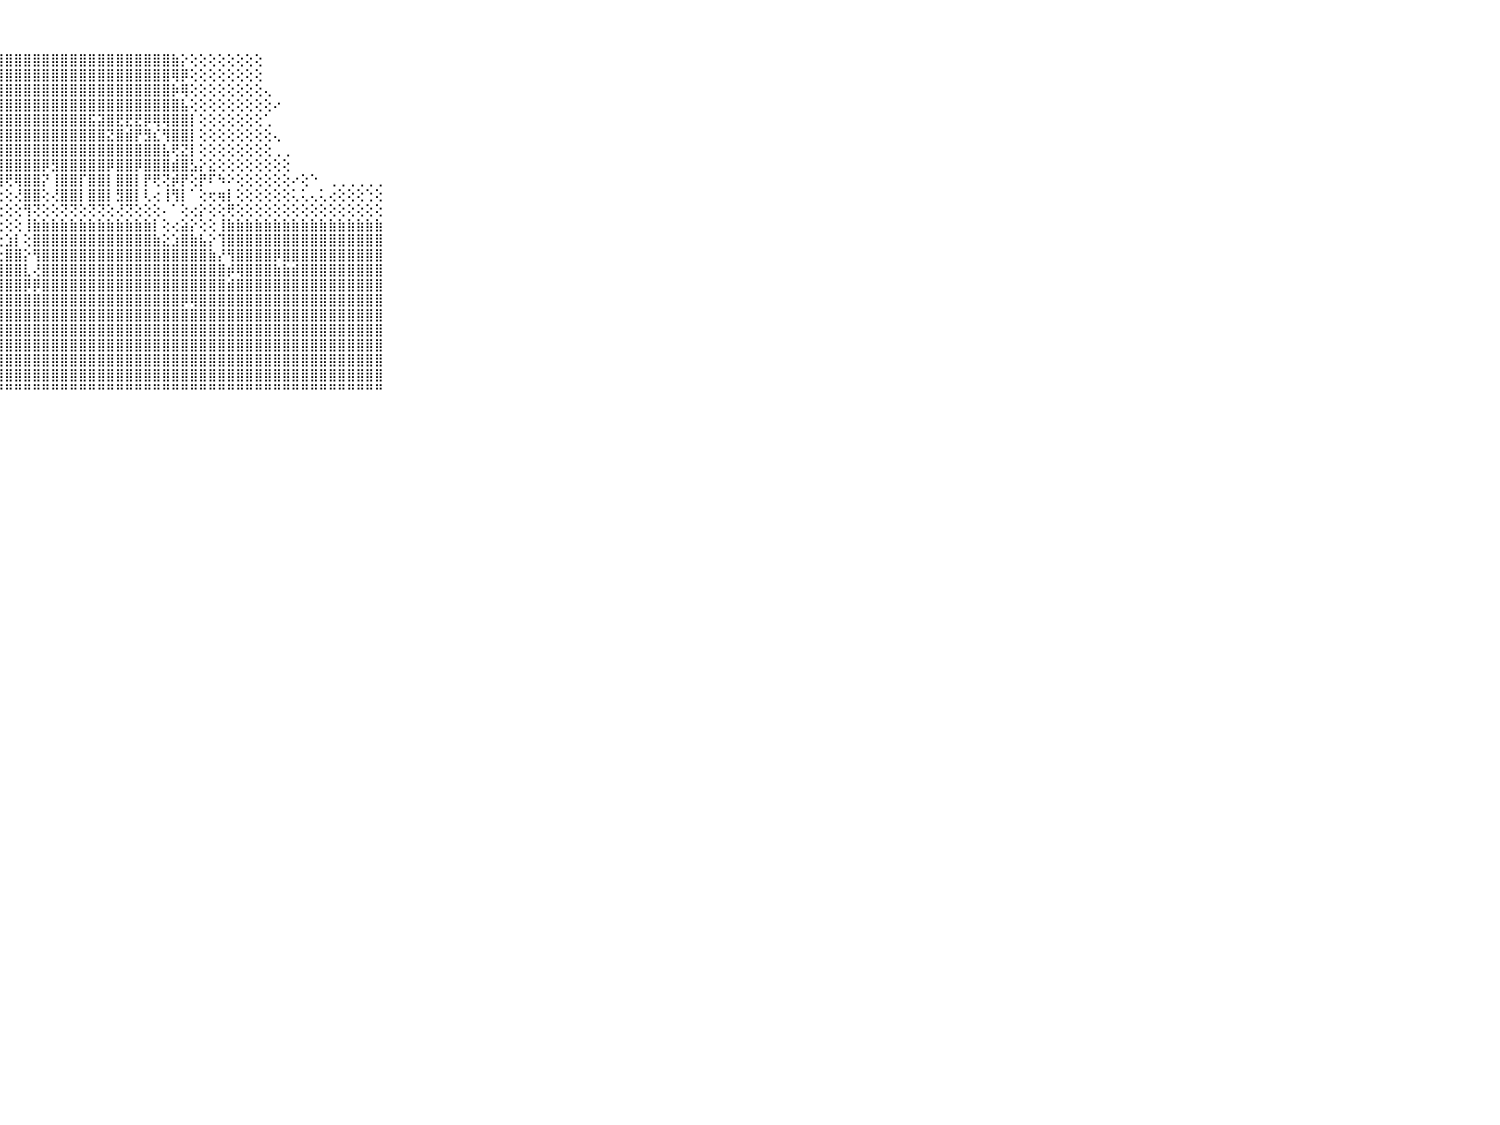

⠀⠀⠀⠀⠀⠀⠀⠀⠀⠀⠀⣿⣿⣿⣿⣿⣿⣿⣿⣿⣿⣿⣿⣿⣿⣿⣿⣿⣿⣿⣿⣿⣿⣿⣿⣿⣿⣿⣿⣿⣿⣿⣿⣿⣿⣿⣷⡕⢕⢕⢕⢕⢕⢕⢕⢕⠀⠀⠀⠀⠀⠀⠀⠀⠀⠀⠀⠀⠀⠀⠀⠀⠀⠀⠀⠀⠀⠀⠀⠀⠀
⠀⠀⠀⠀⠀⠀⠀⠀⠀⠀⠀⣿⣿⣿⣿⣿⣿⣿⣿⣿⣿⣿⣿⣿⣿⣿⣿⣿⣿⣿⣿⣿⣿⣿⣿⣿⣿⣿⣿⣿⣿⣿⣿⣿⣿⣿⢿⡿⢕⢕⢕⢕⢕⢕⢕⢕⠀⠀⠀⠀⠀⠀⠀⠀⠀⠀⠀⠀⠀⠀⠀⠀⠀⠀⠀⠀⠀⠀⠀⠀⠀
⠀⠀⠀⠀⠀⠀⠀⠀⠀⠀⠀⣿⣿⣿⣿⣿⣿⣿⣿⣿⣿⣿⣿⣿⣿⣿⣿⣿⣿⣿⣿⣿⣿⣿⣿⣿⣿⣿⣿⣿⣿⣿⣿⣿⣿⣿⡷⢿⢕⢕⢕⢕⢕⢕⢕⢕⢄⠀⠀⠀⠀⠀⠀⠀⠀⠀⠀⠀⠀⠀⠀⠀⠀⠀⠀⠀⠀⠀⠀⠀⠀
⠀⠀⠀⠀⠀⠀⠀⠀⠀⠀⠀⣿⣯⣿⣿⣿⣿⣿⣿⣿⣿⣿⣿⣿⣿⣿⣿⣿⣿⣿⣿⣿⣿⣿⣿⣿⣿⣿⣿⣿⣿⣿⣿⣿⣿⣿⣿⣧⢕⢕⢕⢕⢕⢕⢕⢕⢕⠔⠀⠀⠀⠀⠀⠀⠀⠀⠀⠀⠀⠀⠀⠀⠀⠀⠀⠀⠀⠀⠀⠀⠀
⠀⠀⠀⠀⠀⠀⠀⠀⠀⠀⠀⣿⣿⣿⣿⣿⣿⣿⣿⣿⣿⣿⣿⣿⣿⣿⣿⣿⣿⣿⣿⣿⣿⣿⣿⣿⣿⣯⣽⣿⣟⣟⣟⡿⢿⢿⣿⣿⡇⢕⢕⢕⢕⢕⢕⢕⢁⠀⠀⠀⠀⠀⠀⠀⠀⠀⠀⠀⠀⠀⠀⠀⠀⠀⠀⠀⠀⠀⠀⠀⠀
⠀⠀⠀⠀⠀⠀⠀⠀⠀⠀⠀⣿⣿⣿⣿⣿⣿⣿⣿⣿⣿⣿⣿⣿⣿⣿⣿⣿⣿⣿⣿⣿⣿⣿⣿⣿⣿⣿⣿⣝⣿⣾⡟⣻⣎⢻⣿⣿⡇⢕⢕⢕⢕⢕⢕⢕⢕⢄⠀⠀⠀⠀⠀⠀⠀⠀⠀⠀⠀⠀⠀⠀⠀⠀⠀⠀⠀⠀⠀⠀⠀
⠀⠀⠀⠀⠀⠀⠀⠀⠀⠀⠀⣿⣿⣿⣿⣿⣿⣿⣿⣿⣿⣿⣿⣿⣿⣿⣿⣿⣿⣿⣿⣿⣿⣿⣿⣿⣿⣿⣿⣿⣿⣿⣿⣿⣿⣧⢟⣝⡇⢕⢕⢕⢕⢕⢕⢕⢕⢀⢀⠀⠀⠀⠀⠀⠀⠀⠀⠀⠀⠀⠀⠀⠀⠀⠀⠀⠀⠀⠀⠀⠀
⠀⠀⠀⠀⠀⠀⠀⠀⠀⠀⠀⣿⣿⣿⡿⣻⣿⣿⣿⣟⢽⣿⣿⣿⣿⣿⣿⣿⣿⣿⣿⣿⡿⣻⣿⣿⣿⣿⣿⡿⣿⣿⡿⣿⣿⣿⣾⣿⣣⡕⣕⢕⢕⢕⢕⢕⢕⢕⢕⠀⠀⠀⠀⠀⠀⠀⠀⠀⠀⠀⠀⠀⠀⠀⠀⠀⠀⠀⠀⠀⠀
⠀⠀⠀⠀⠀⠀⠀⠀⠀⠀⠀⣿⣿⣿⡇⣿⣿⣿⣿⢇⢜⣿⣿⣿⡏⣿⣿⢿⢟⢿⣿⣿⡝⢸⣿⣿⡏⣿⣿⡇⣿⣿⡇⡟⢟⢝⡾⡟⢕⡟⠏⠳⠕⢕⢕⢕⢕⢕⢕⠔⢕⠑⠀⢀⢀⢀⢀⢀⢀⠀⠀⠀⠀⠀⠀⠀⠀⠀⠀⠀⠀
⠀⠀⠀⠀⠀⠀⠀⠀⠀⠀⠀⣿⣿⣿⡇⢿⣿⣿⣿⢕⢕⣿⣿⣿⡇⣿⡟⢕⢕⢜⣿⣿⢕⢜⣿⣿⡇⣿⣿⡇⣻⣿⡇⢇⢔⢸⢻⡇⠁⢕⢖⢶⡇⢕⢕⢕⢕⢕⢕⢅⢅⢄⢅⢔⢕⢕⢕⢑⢕⠀⠀⠀⠀⠀⠀⠀⠀⠀⠀⠀⠀
⠀⠀⠀⠀⠀⠀⠀⠀⠀⠀⠀⢝⢝⢝⢕⢜⢝⢝⢝⢕⢕⢝⢝⢝⢕⢜⣽⢕⢕⢕⢻⢝⢕⢕⢝⢝⢕⢝⢝⢕⢜⢝⢕⢕⢕⠄⠁⢕⢔⡕⢕⢕⢟⢕⢕⢕⢕⢕⢕⢕⢕⢕⢕⢕⢕⢕⢕⢕⢕⠀⠀⠀⠀⠀⠀⠀⠀⠀⠀⠀⠀
⠀⠀⠀⠀⠀⠀⠀⠀⠀⠀⠀⣵⣵⣵⣵⣵⣵⣵⣵⣵⣵⣵⣵⣵⣵⣵⣧⢕⢕⢕⢸⣷⣷⣷⣷⣷⣷⣷⣷⣷⣷⣷⣷⣷⡇⢕⢔⣵⡕⢕⢕⢸⣷⣷⣷⣷⣷⣷⣷⣷⣷⣷⣷⣷⣷⣷⣷⣷⣷⠀⠀⠀⠀⠀⠀⠀⠀⠀⠀⠀⠀
⠀⠀⠀⠀⠀⠀⠀⠀⠀⠀⠀⣿⣿⣿⣿⣿⣿⣿⣿⣿⣿⣿⣿⣿⣿⣿⣿⢕⣱⡇⢕⣿⣿⣿⣿⣿⣿⣿⣿⣿⣿⣿⣿⣿⣷⣕⣱⣿⣷⣧⡕⢹⣿⣿⣿⣿⣿⣿⣿⣿⣿⣿⣿⣿⣿⣿⣿⣿⣿⠀⠀⠀⠀⠀⠀⠀⠀⠀⠀⠀⠀
⠀⠀⠀⠀⠀⠀⠀⠀⠀⠀⠀⣿⣿⣿⣿⣿⣿⣿⣿⣿⣿⣿⣿⣿⣿⣿⡇⢕⣿⣿⡕⢻⣿⣿⣿⣿⣿⣿⣿⣿⣿⣿⣿⣿⣿⣿⣿⣿⣿⣿⣷⡜⢻⣿⣿⣿⣿⡿⣿⣿⣿⣿⣿⣿⣿⣿⣿⣿⣿⠀⠀⠀⠀⠀⠀⠀⠀⠀⠀⠀⠀
⠀⠀⠀⠀⠀⠀⠀⠀⠀⠀⠀⣿⣿⣿⣿⣿⣿⣿⣿⣿⣿⣿⣿⣿⣿⣿⢇⣸⣿⣿⣇⢜⣿⣿⣿⣿⣿⣿⣿⣿⣿⣿⣿⣿⣿⣿⣿⣿⣿⣿⣿⣿⡾⢿⣿⣿⣿⣷⣷⣾⣿⣿⣿⣿⣿⣿⣿⣿⣿⠀⠀⠀⠀⠀⠀⠀⠀⠀⠀⠀⠀
⠀⠀⠀⠀⠀⠀⠀⠀⠀⠀⠀⣿⣿⣿⣿⣿⣿⣿⣿⣿⣿⣿⣿⣿⣿⣿⣷⣿⣿⣿⡿⡿⣿⣿⣿⣿⣿⣿⣿⣿⣿⣿⣿⣿⣿⣿⣿⣿⣿⣿⣿⣿⣾⣿⣿⣿⣿⣿⣿⣿⣿⣿⣿⣿⣿⣿⣿⣿⣿⠀⠀⠀⠀⠀⠀⠀⠀⠀⠀⠀⠀
⠀⠀⠀⠀⠀⠀⠀⠀⠀⠀⠀⣿⣿⣿⣿⣿⣿⣿⣿⣿⣿⣿⣿⣿⣿⣫⣿⣿⣿⣿⣿⣿⣿⣿⣿⣿⣿⣿⣿⣿⣿⣿⣿⣿⣿⣿⣿⡿⢿⣿⣿⣿⣿⣿⣿⣿⣿⣿⣿⣿⣿⣿⣿⣿⣿⣿⣿⣿⣿⠀⠀⠀⠀⠀⠀⠀⠀⠀⠀⠀⠀
⠀⠀⠀⠀⠀⠀⠀⠀⠀⠀⠀⣿⣿⣿⣿⣿⣿⣿⣿⣿⣿⣿⣿⣿⣿⣿⣿⣿⣿⣿⣿⣿⣿⣿⣿⣿⣿⣿⣿⣿⣿⣿⣿⣿⣿⣿⣿⣿⣿⣿⣿⣿⣿⣿⣿⣿⣿⣿⣿⣿⣿⣿⣿⣿⣿⣿⣿⣿⣿⠀⠀⠀⠀⠀⠀⠀⠀⠀⠀⠀⠀
⠀⠀⠀⠀⠀⠀⠀⠀⠀⠀⠀⣿⣿⣿⣿⣿⣿⣿⣿⣿⣿⣿⣿⣿⣿⣿⣿⣿⣿⣿⣿⣿⣿⣿⣿⣿⣿⣿⣿⣿⣿⣿⣿⣿⣿⣿⣿⣿⣿⣿⣿⣿⣿⣿⣿⣿⣿⣿⣿⣿⣿⣿⣿⣿⣿⣿⣿⣿⣿⠀⠀⠀⠀⠀⠀⠀⠀⠀⠀⠀⠀
⠀⠀⠀⠀⠀⠀⠀⠀⠀⠀⠀⣿⣿⣿⣿⣿⣿⣿⣿⣿⣿⣿⣿⣿⣿⣿⣿⣿⣿⣿⣿⣿⣿⣿⣿⣿⣿⣿⣿⣿⣿⣿⣿⣿⣿⣿⣿⣿⣿⣿⣿⣿⣿⣿⣿⣿⣿⣿⣿⣿⣿⣿⣿⣿⣿⣿⣿⣿⣿⠀⠀⠀⠀⠀⠀⠀⠀⠀⠀⠀⠀
⠀⠀⠀⠀⠀⠀⠀⠀⠀⠀⠀⣿⣿⣿⣿⣿⣿⣿⣿⣿⣿⣿⣿⣿⣿⣿⣿⣿⣿⣿⣿⣿⣿⣿⣿⣿⣿⣿⣿⣿⣿⣿⣿⣿⣿⣿⣿⣿⣿⣿⣿⣿⣿⣿⣿⣿⣿⣿⣿⣿⣿⣿⣿⣿⣿⣿⣿⣿⣿⠀⠀⠀⠀⠀⠀⠀⠀⠀⠀⠀⠀
⠀⠀⠀⠀⠀⠀⠀⠀⠀⠀⠀⣿⣿⣿⣿⣿⣿⣿⣿⣿⣿⣿⣿⣿⣿⣿⣿⣿⣿⣿⣿⣿⣿⣿⣿⣿⣿⣿⣿⣿⣿⣿⣿⣿⣿⣿⣿⣿⣿⣿⣿⣿⣿⣿⣿⣿⣿⣿⣿⣿⣿⣿⣿⣿⣿⣿⣿⣿⣿⠀⠀⠀⠀⠀⠀⠀⠀⠀⠀⠀⠀
⠀⠀⠀⠀⠀⠀⠀⠀⠀⠀⠀⠛⠛⠛⠛⠛⠛⠛⠛⠛⠛⠛⠛⠛⠛⠛⠛⠛⠛⠛⠛⠛⠛⠛⠛⠛⠛⠛⠛⠛⠛⠛⠛⠛⠛⠛⠛⠛⠛⠛⠛⠛⠛⠛⠛⠛⠛⠛⠛⠛⠛⠛⠛⠛⠛⠛⠛⠛⠛⠀⠀⠀⠀⠀⠀⠀⠀⠀⠀⠀⠀